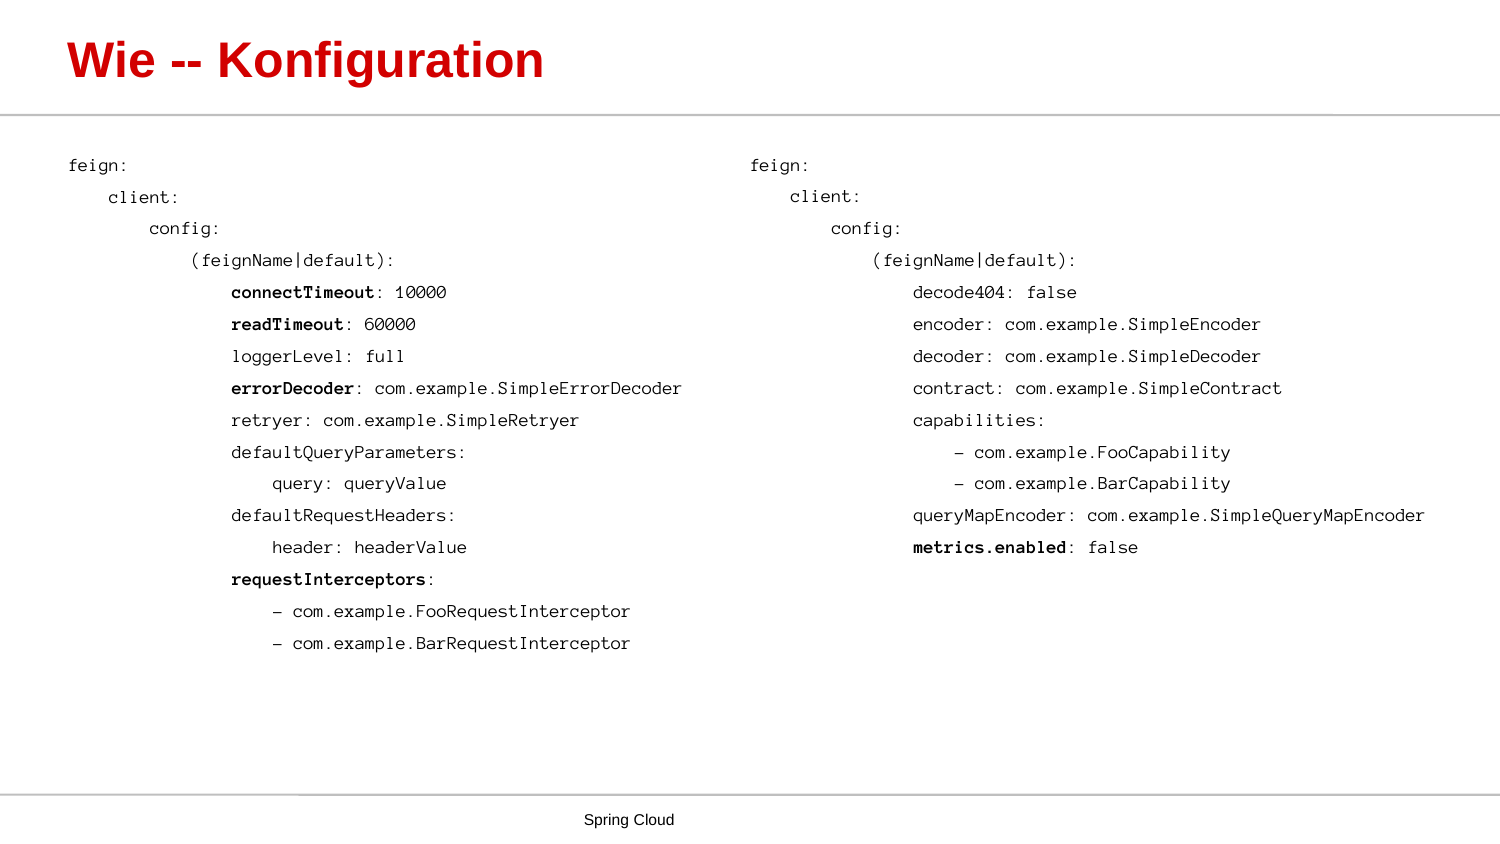

# Wie -- Konfiguration
feign:
    client:
        config:
            (feignName|default):
                connectTimeout: 10000
                readTimeout: 60000
                loggerLevel: full
                errorDecoder: com.example.SimpleErrorDecoder
                retryer: com.example.SimpleRetryer
                defaultQueryParameters:
                    query: queryValue
                defaultRequestHeaders:
                    header: headerValue
                requestInterceptors:
                    - com.example.FooRequestInterceptor
                    - com.example.BarRequestInterceptor
feign:
    client:
        config:
            (feignName|default):
                decode404: false
                encoder: com.example.SimpleEncoder
                decoder: com.example.SimpleDecoder
                contract: com.example.SimpleContract
                capabilities:
                    - com.example.FooCapability
                    - com.example.BarCapability
                queryMapEncoder: com.example.SimpleQueryMapEncoder
                metrics.enabled: false
Spring Cloud